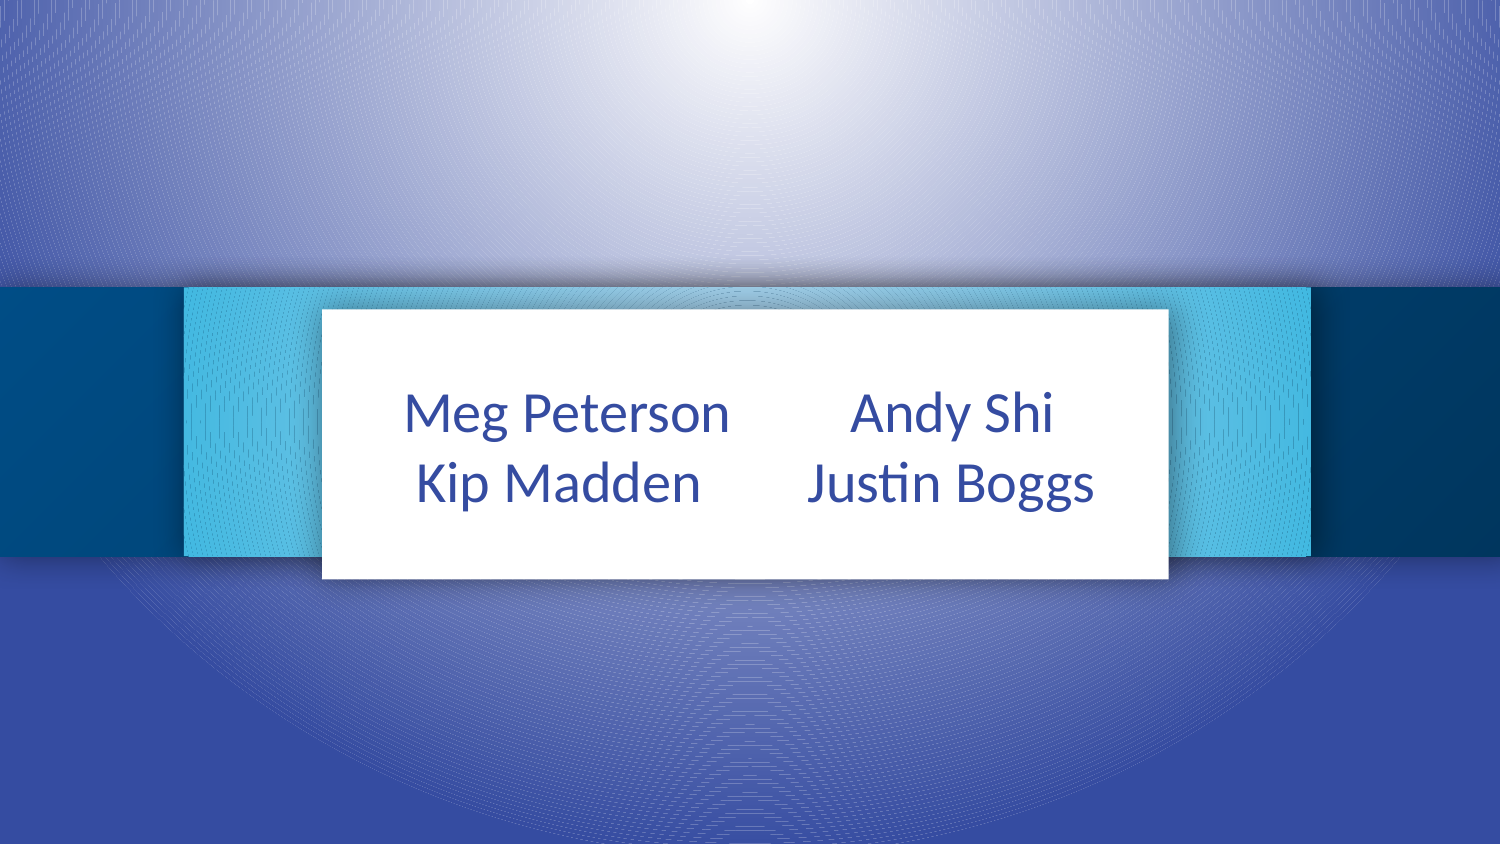

Meg Peterson         Andy Shi
      Kip Madden        Justin Boggs